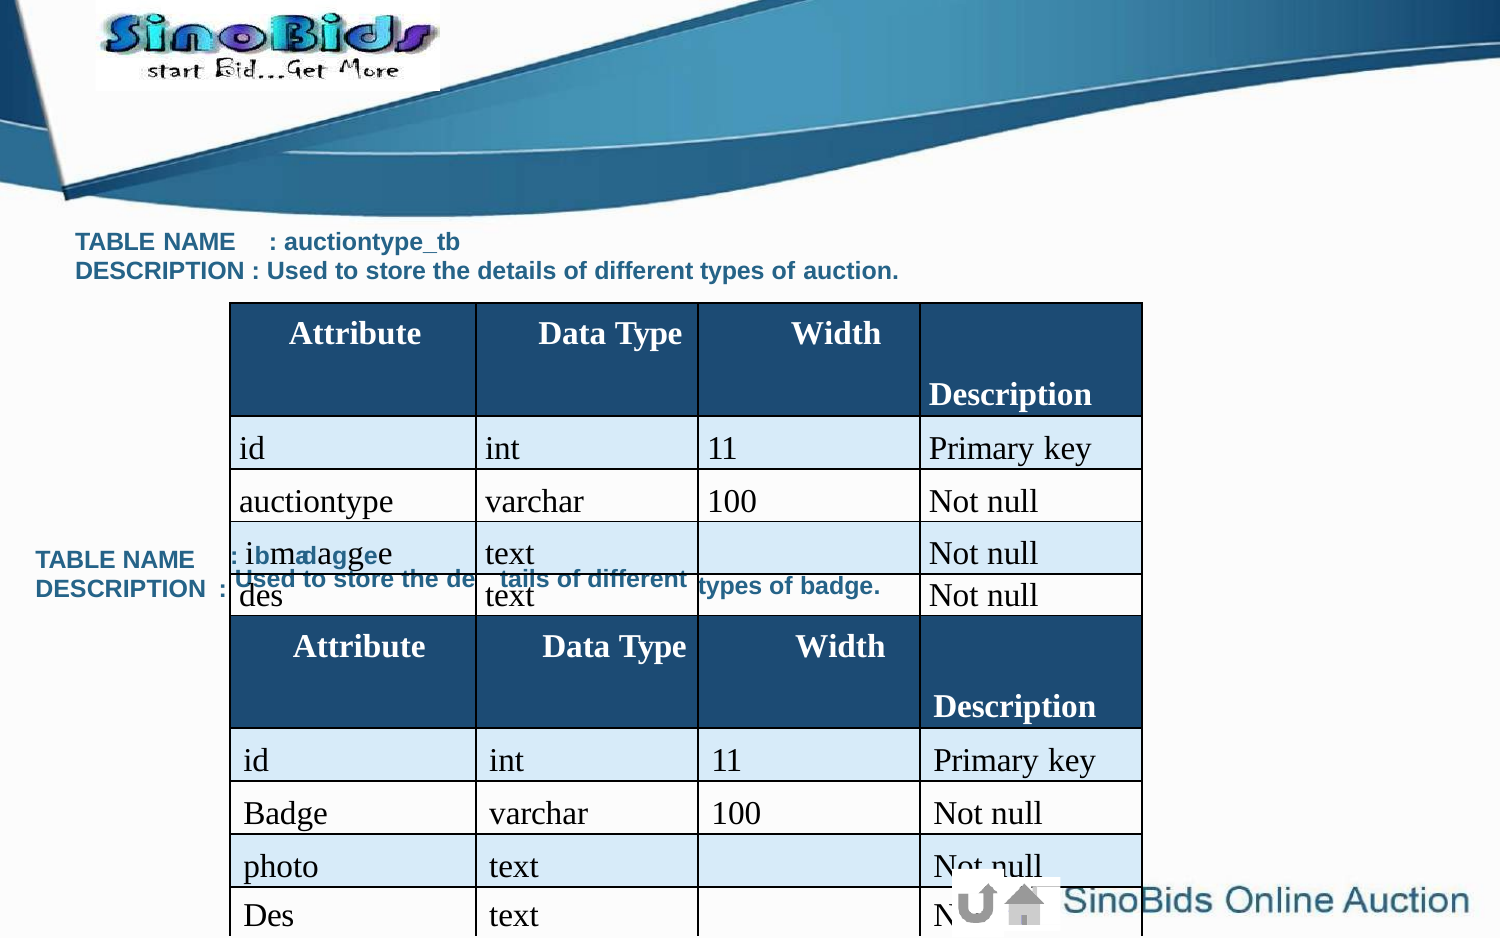

TABLE NAME	: auctiontype_tb
DESCRIPTION : Used to store the details of different types of auction.
| Attribute | Data Type | Width | Description |
| --- | --- | --- | --- |
| id | int | 11 | Primary key |
| auctiontype | varchar | 100 | Not null |
| : ibmadaggee | text |  | Not null |
| Used to store the de des | tails of different text | types of badge. | Not null |
| Attribute | Data Type | Width | Description |
| id | int | 11 | Primary key |
| Badge | varchar | 100 | Not null |
| photo | text |  | Not null |
| Des | text |  | Not null |
TABLE NAME  DESCRIPTION :